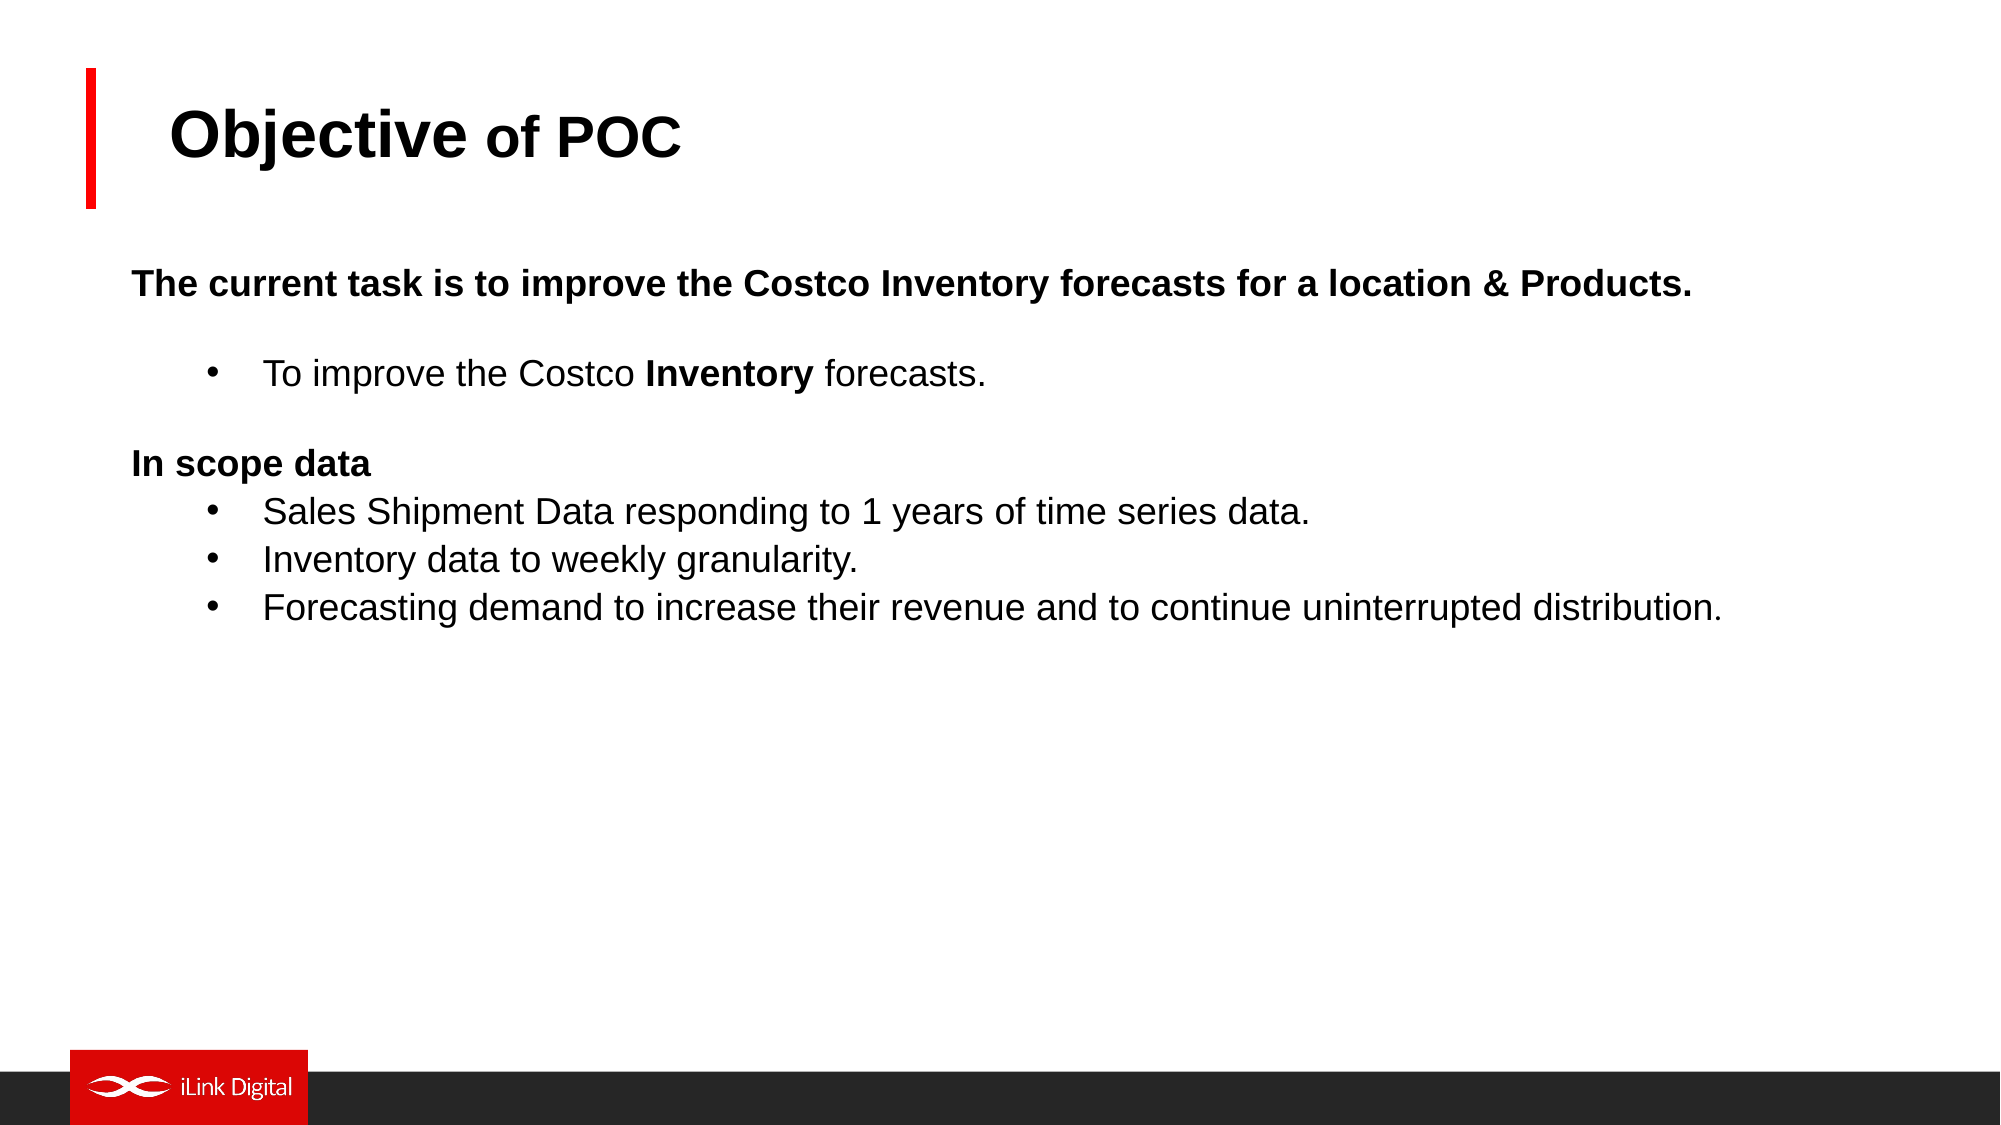

Objective of POC

The current task is to improve the Costco Inventory forecasts for a location & Products.

To improve the Costco Inventory forecasts.  ​

In scope data
Sales Shipment Data responding to 1 years of time series data.
Inventory data to weekly granularity.
Forecasting demand to increase their revenue and to continue uninterrupted distribution.